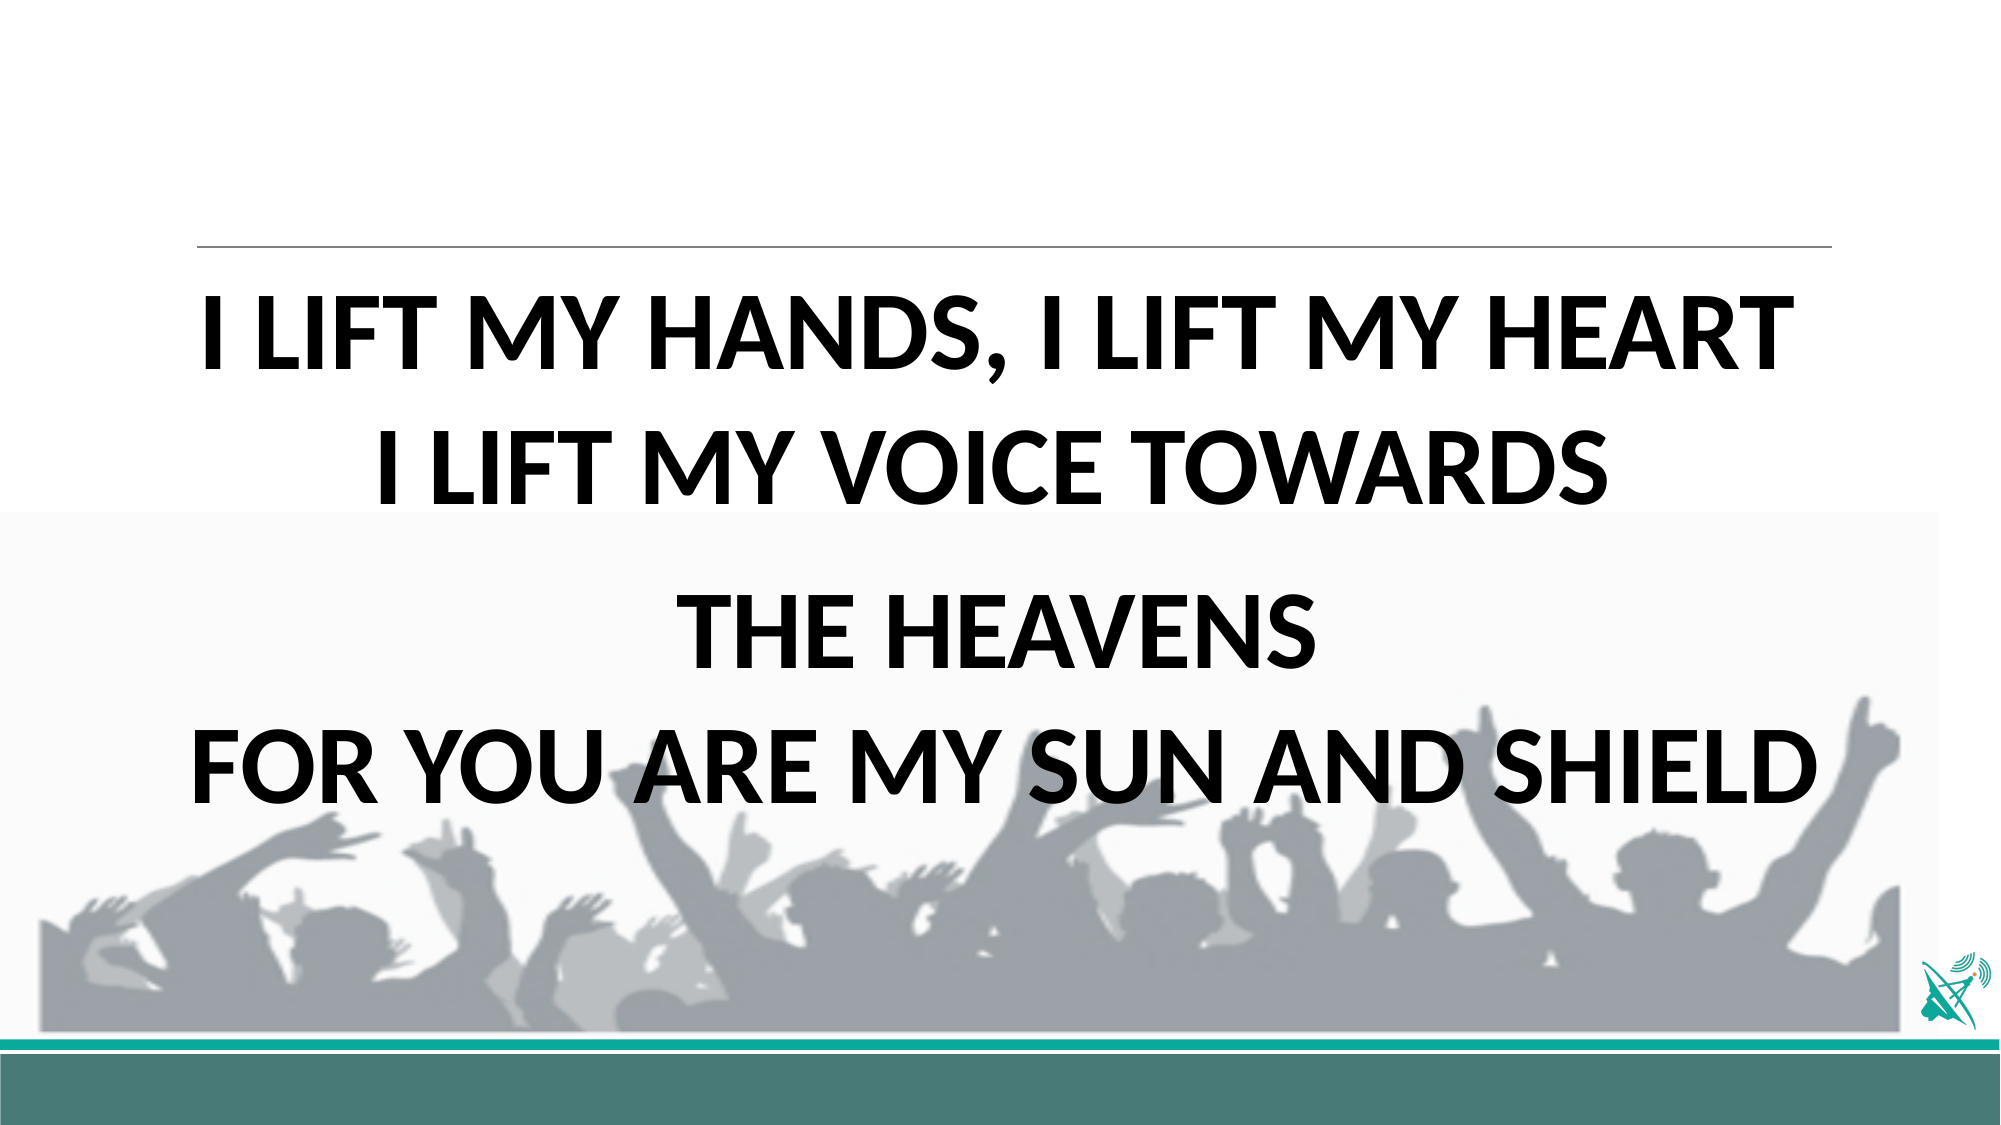

I LIFT MY HANDS, I LIFT MY HEART
I LIFT MY VOICE TOWARDS
THE HEAVENS
FOR YOU ARE MY SUN AND SHIELD